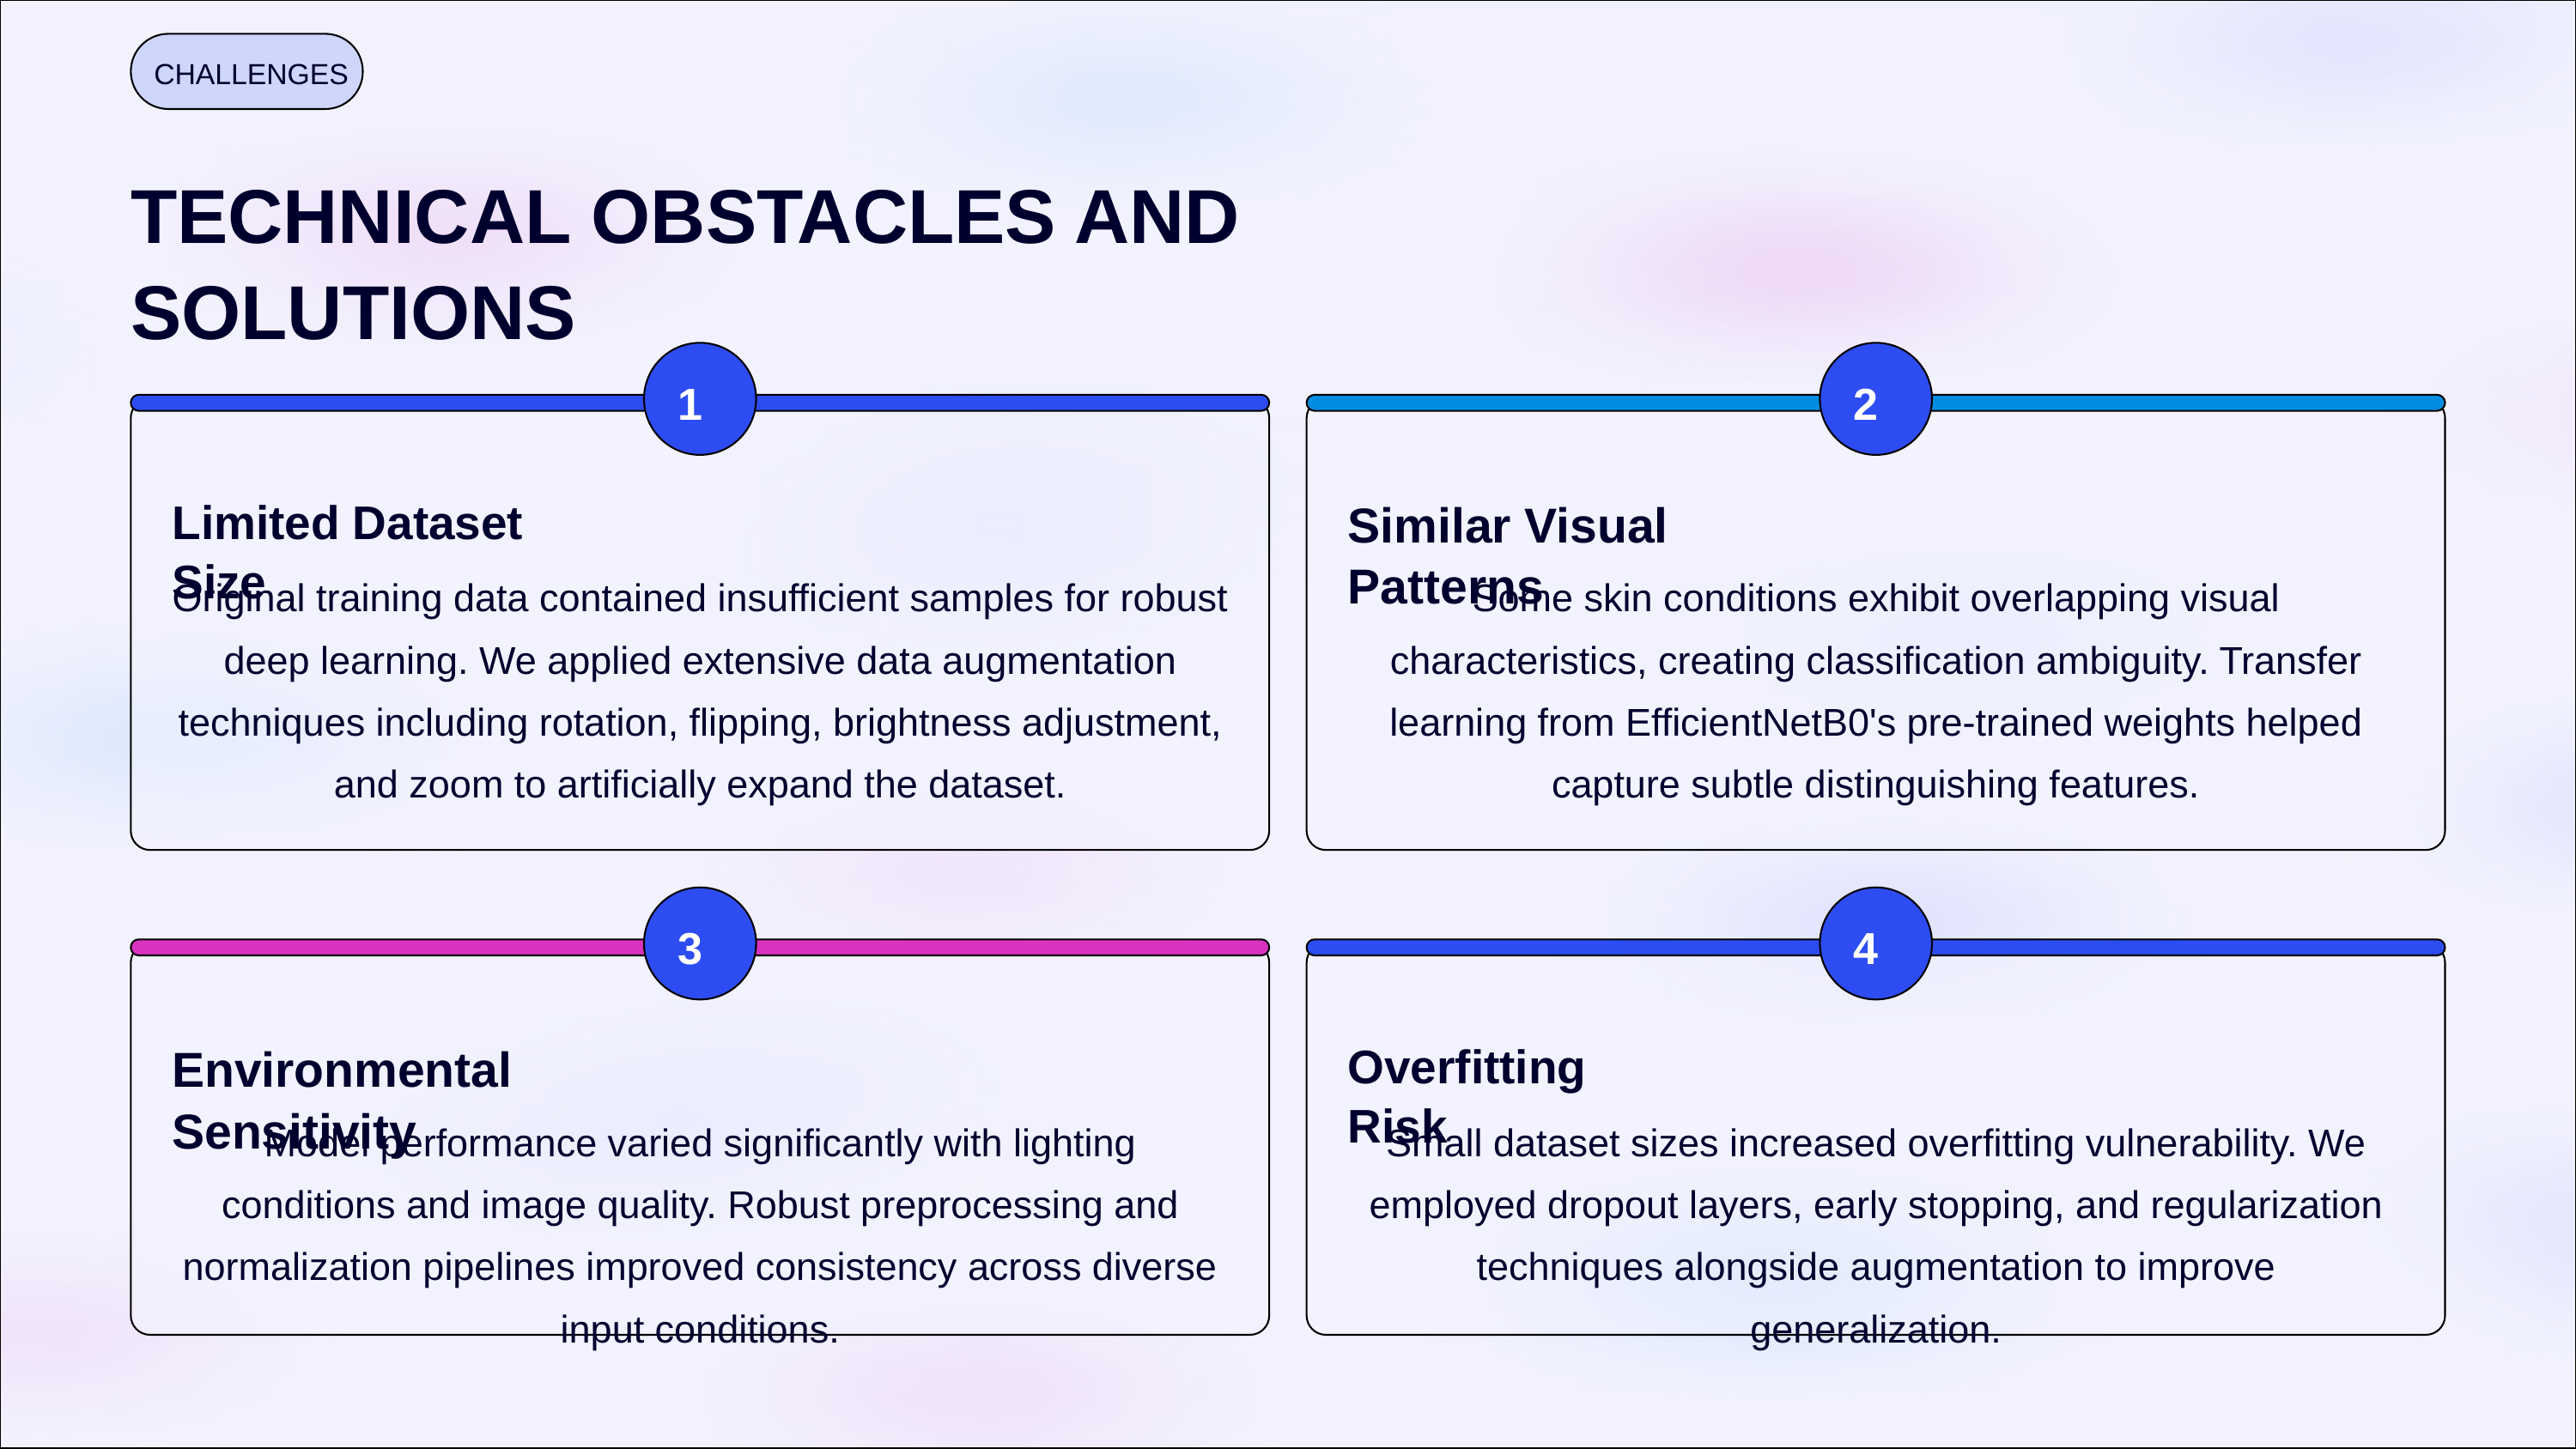

CHALLENGES
TECHNICAL OBSTACLES AND SOLUTIONS

1
2

Limited Dataset Size
Similar Visual Patterns
Original training data contained insufficient samples for robust deep learning. We applied extensive data augmentation techniques including rotation, flipping, brightness adjustment, and zoom to artificially expand the dataset.
Some skin conditions exhibit overlapping visual characteristics, creating classification ambiguity. Transfer learning from EfficientNetB0's pre-trained weights helped capture subtle distinguishing features.

3
4

Overfitting Risk
Environmental Sensitivity
Model performance varied significantly with lighting conditions and image quality. Robust preprocessing and normalization pipelines improved consistency across diverse input conditions.
Small dataset sizes increased overfitting vulnerability. We employed dropout layers, early stopping, and regularization techniques alongside augmentation to improve generalization.